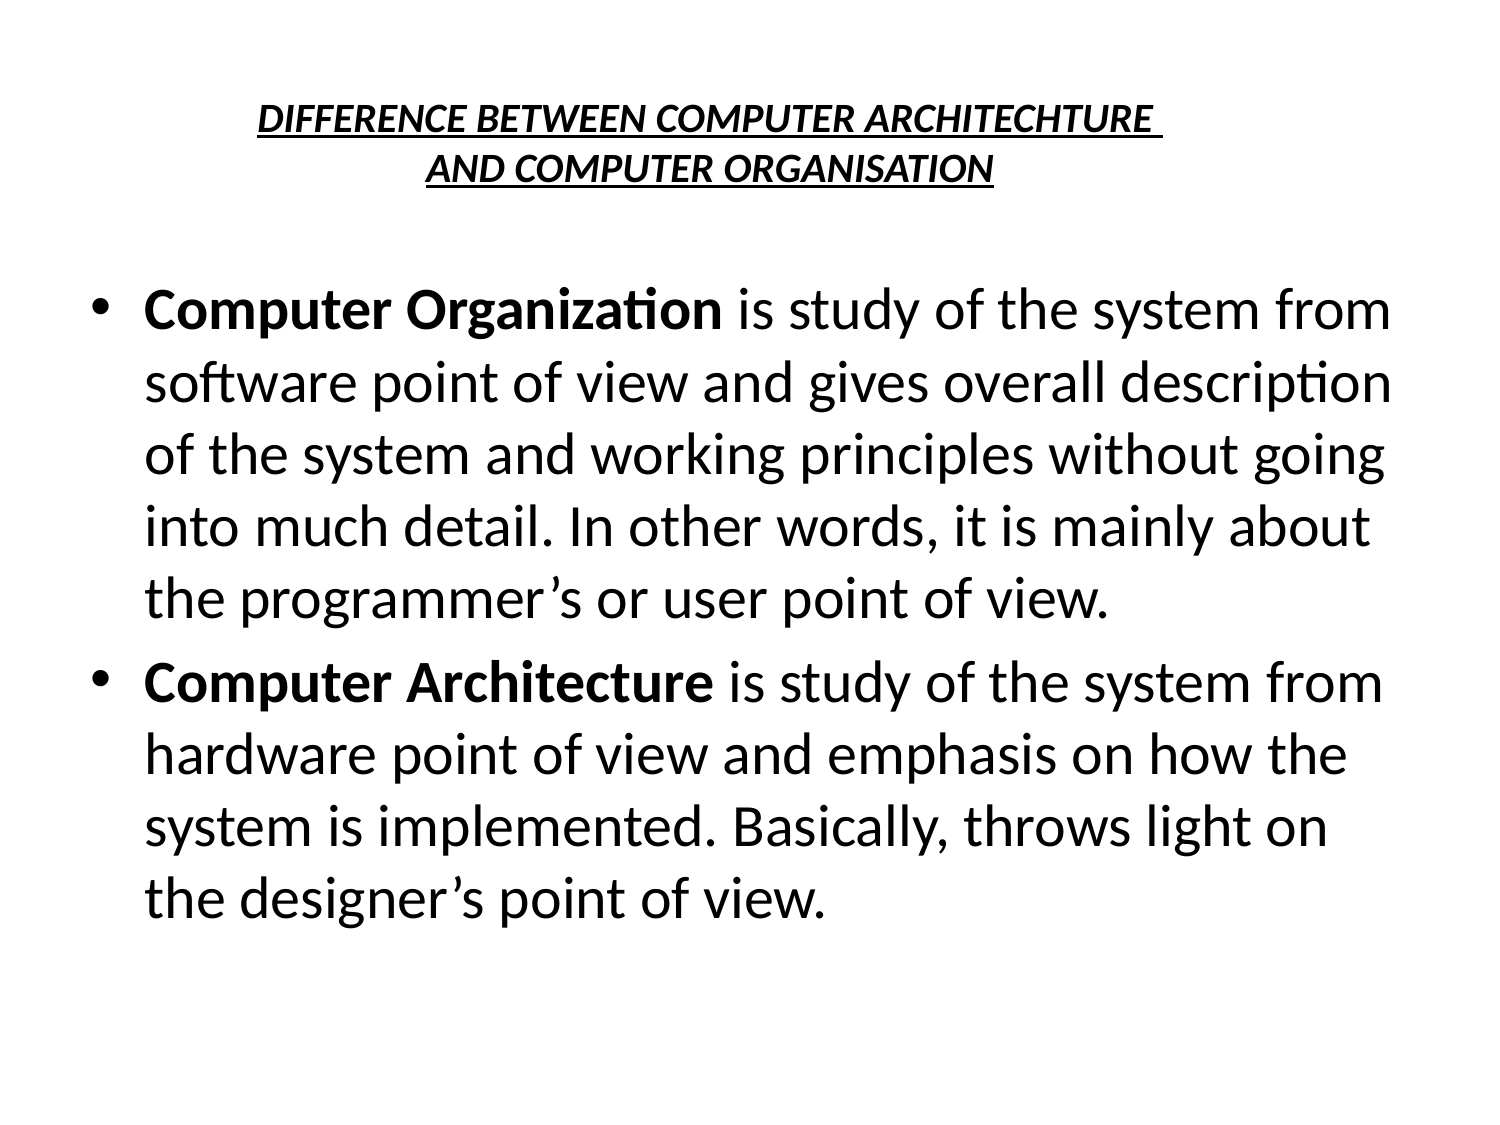

# DIFFERENCE BETWEEN COMPUTER ARCHITECHTURE AND COMPUTER ORGANISATION
Computer Organization is study of the system from software point of view and gives overall description of the system and working principles without going into much detail. In other words, it is mainly about the programmer’s or user point of view.
Computer Architecture is study of the system from hardware point of view and emphasis on how the system is implemented. Basically, throws light on the designer’s point of view.